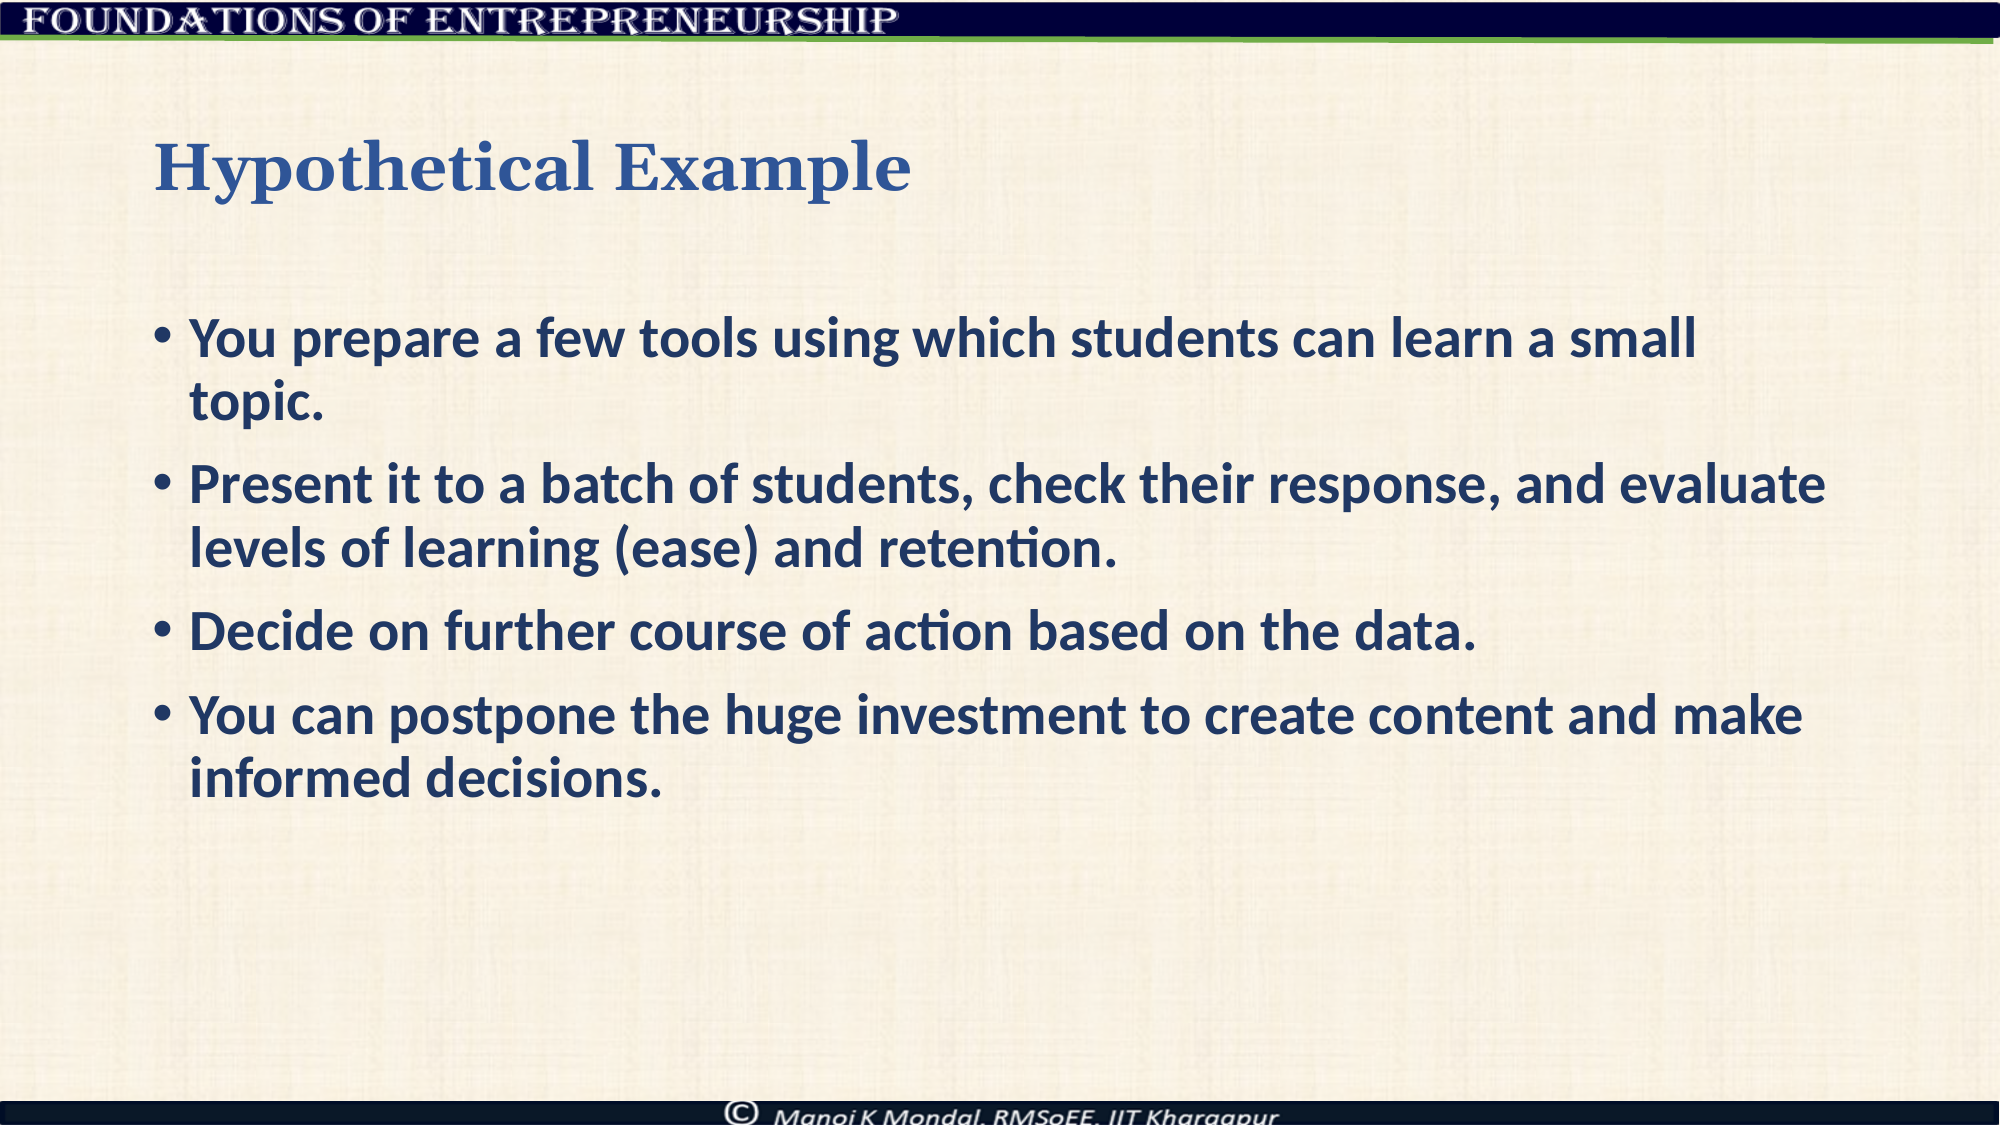

# Hypothetical Example
You prepare a few tools using which students can learn a small topic.
Present it to a batch of students, check their response, and evaluate levels of learning (ease) and retention.
Decide on further course of action based on the data.
You can postpone the huge investment to create content and make informed decisions.